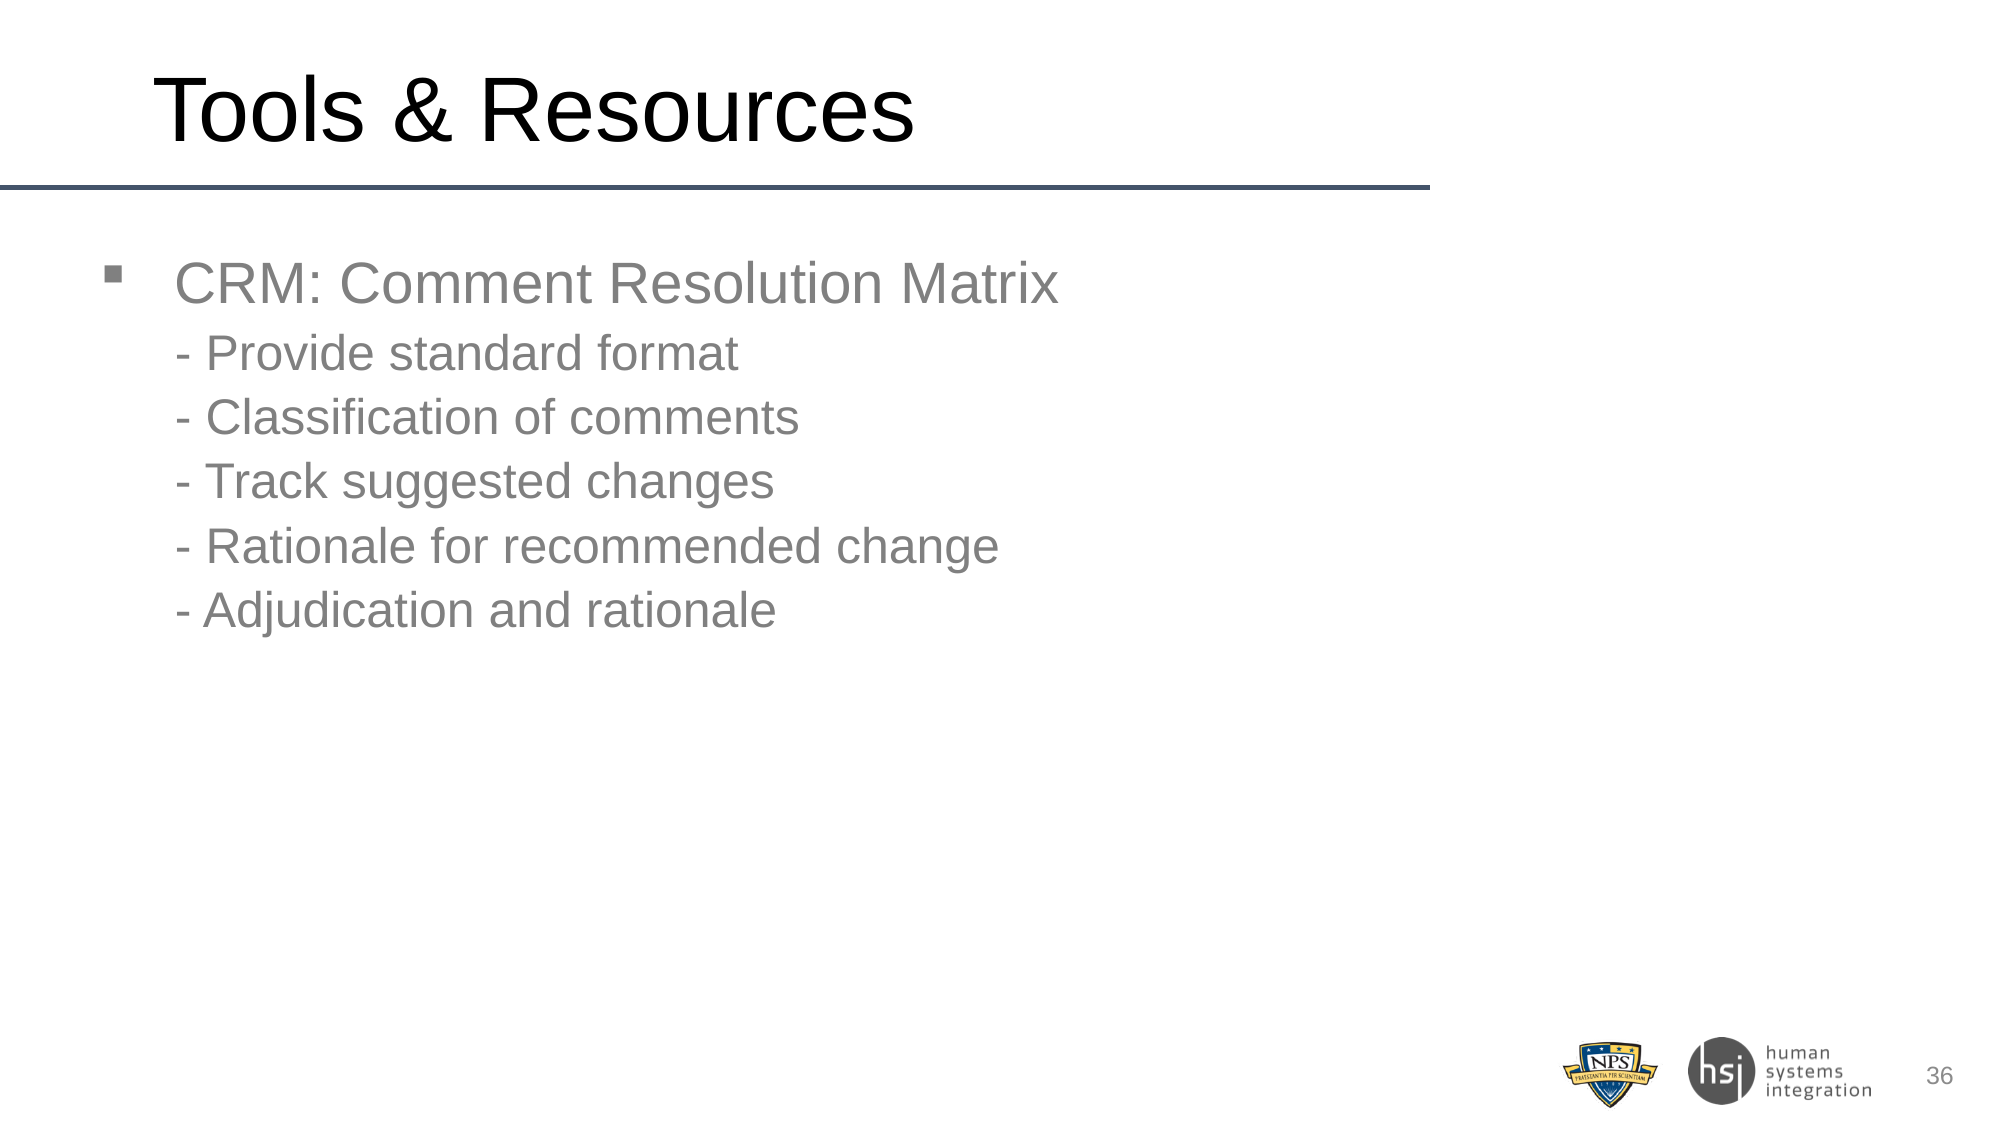

# Tools & Resources
CRM: Comment Resolution Matrix
- Provide standard format
- Classification of comments
- Track suggested changes
- Rationale for recommended change
- Adjudication and rationale

36